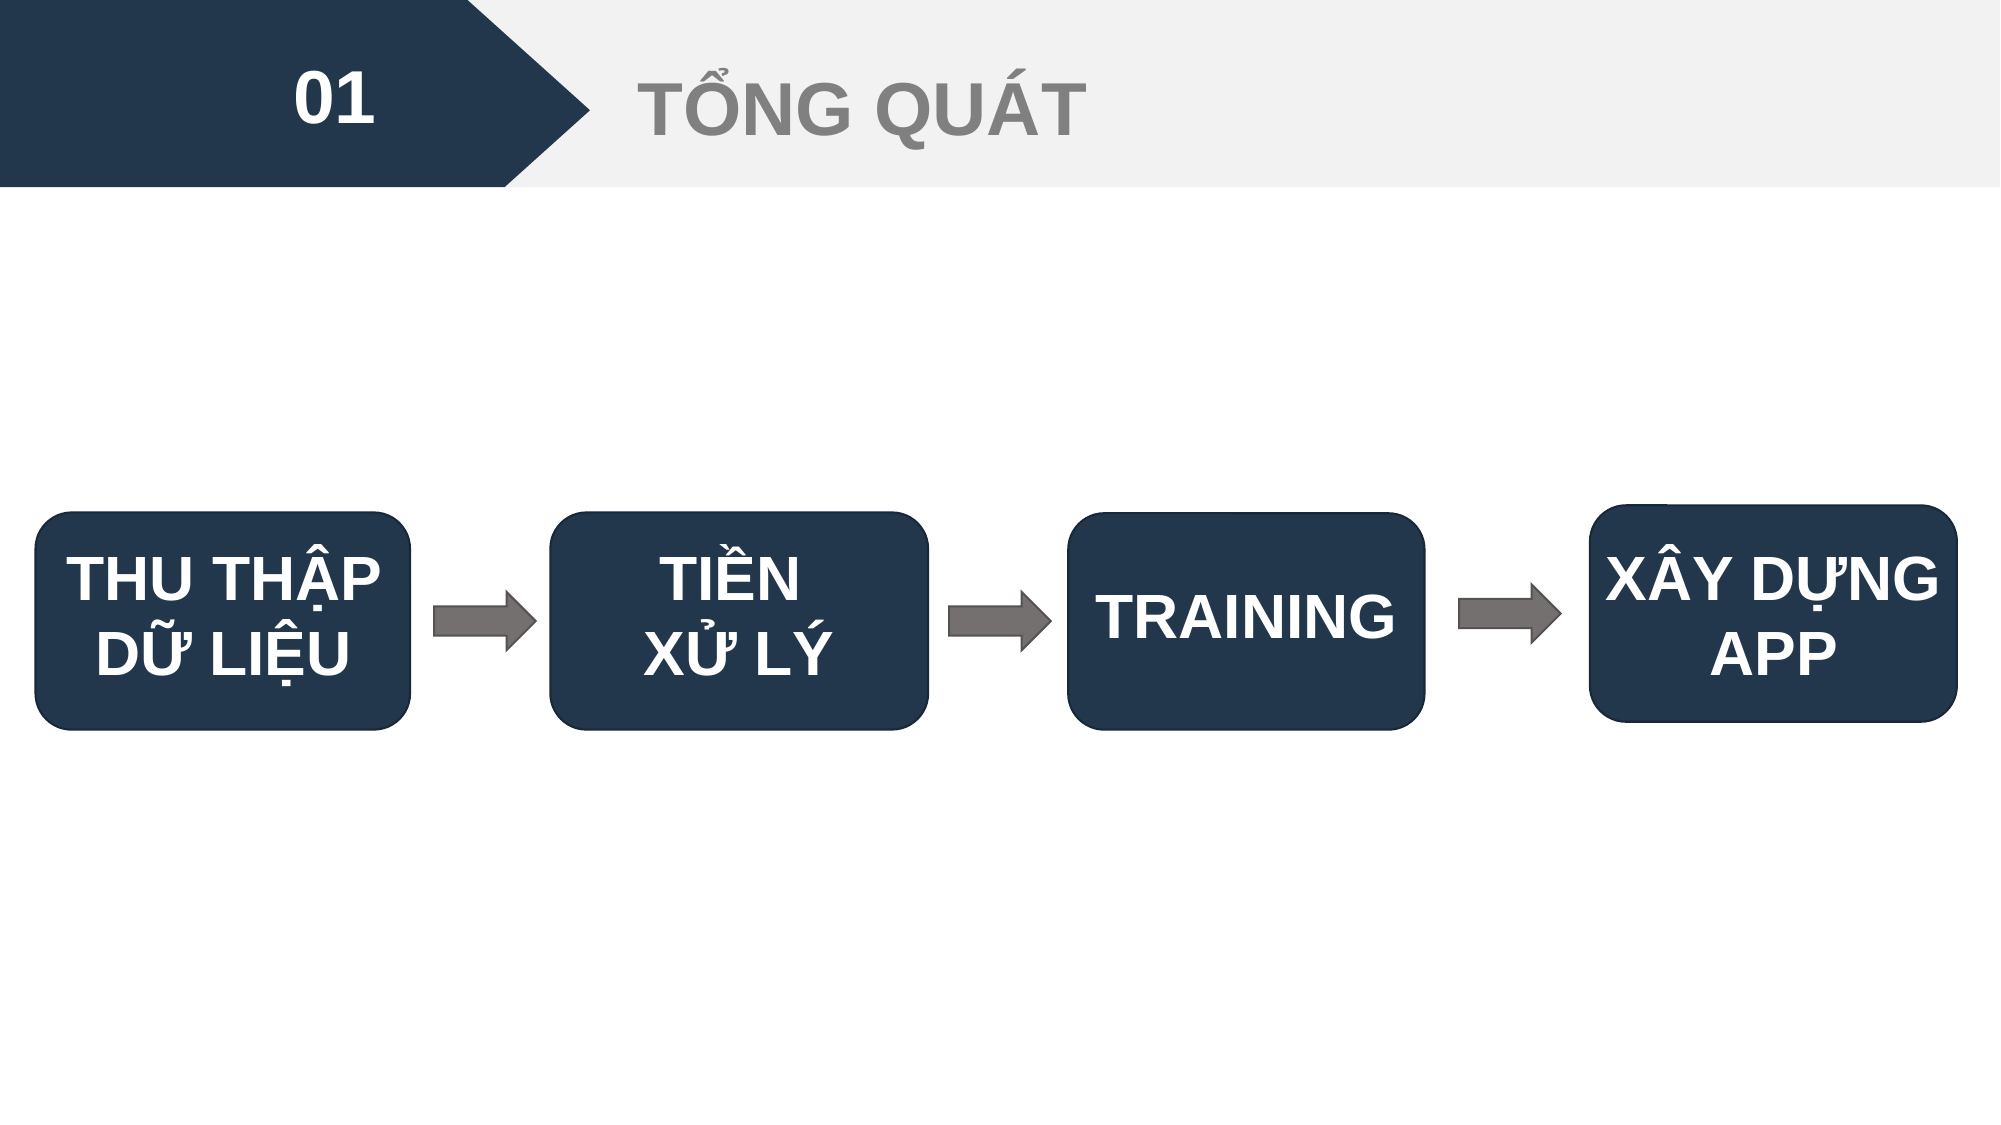

01
TỔNG QUÁT
DÙNG MODEL CNN
DÙNG MODEL CNN

THU THẬP DỮ LIỆU
TIỀN
XỬ LÝ
XÂY DỰNG APP
TRAINING